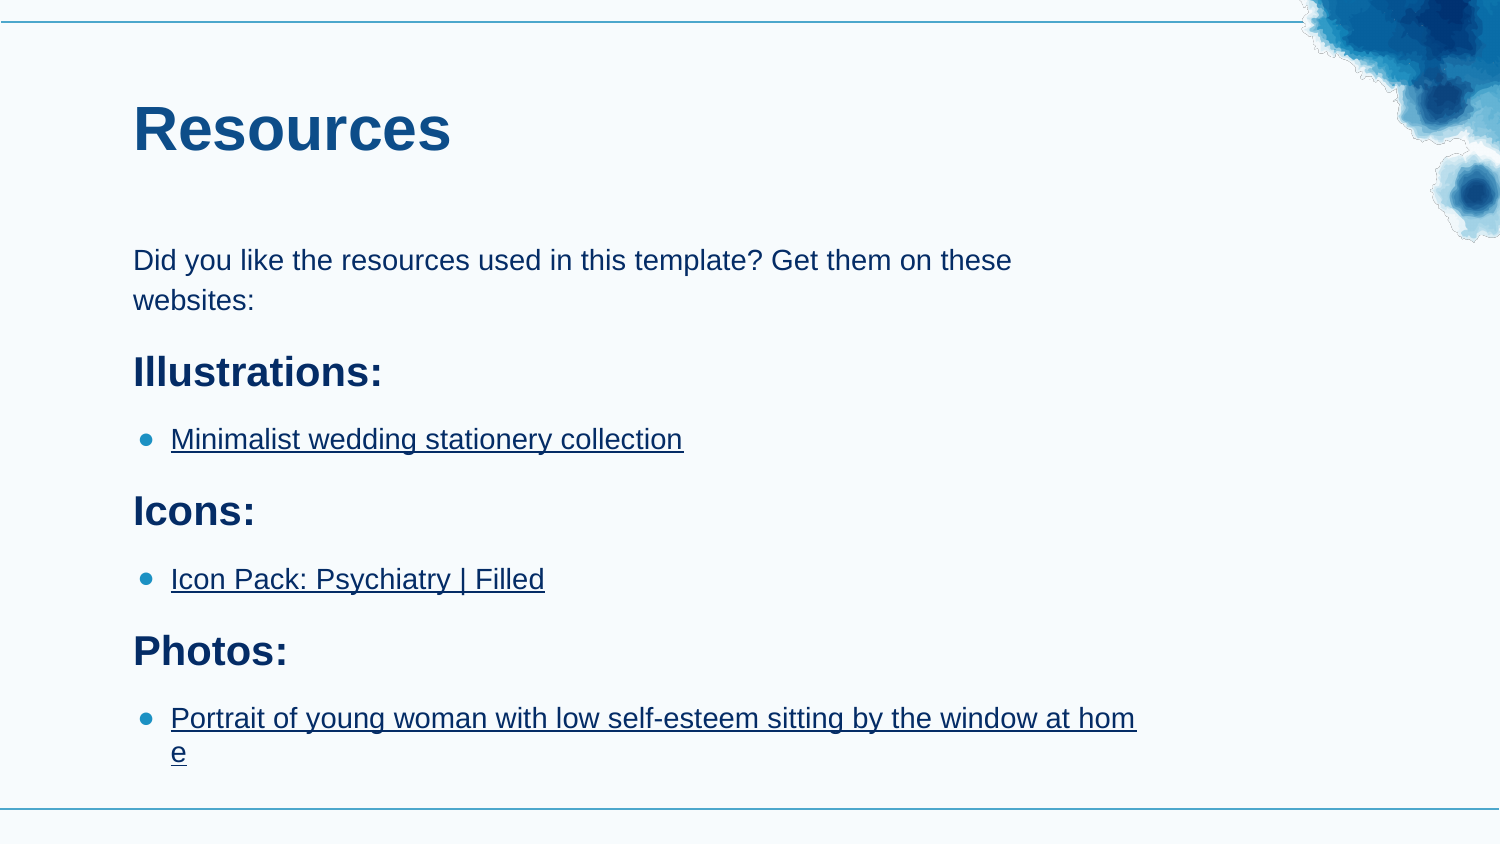

# Resources
Did you like the resources used in this template? Get them on these websites:
Illustrations:
Minimalist wedding stationery collection
Icons:
Icon Pack: Psychiatry | Filled
Photos:
Portrait of young woman with low self-esteem sitting by the window at home